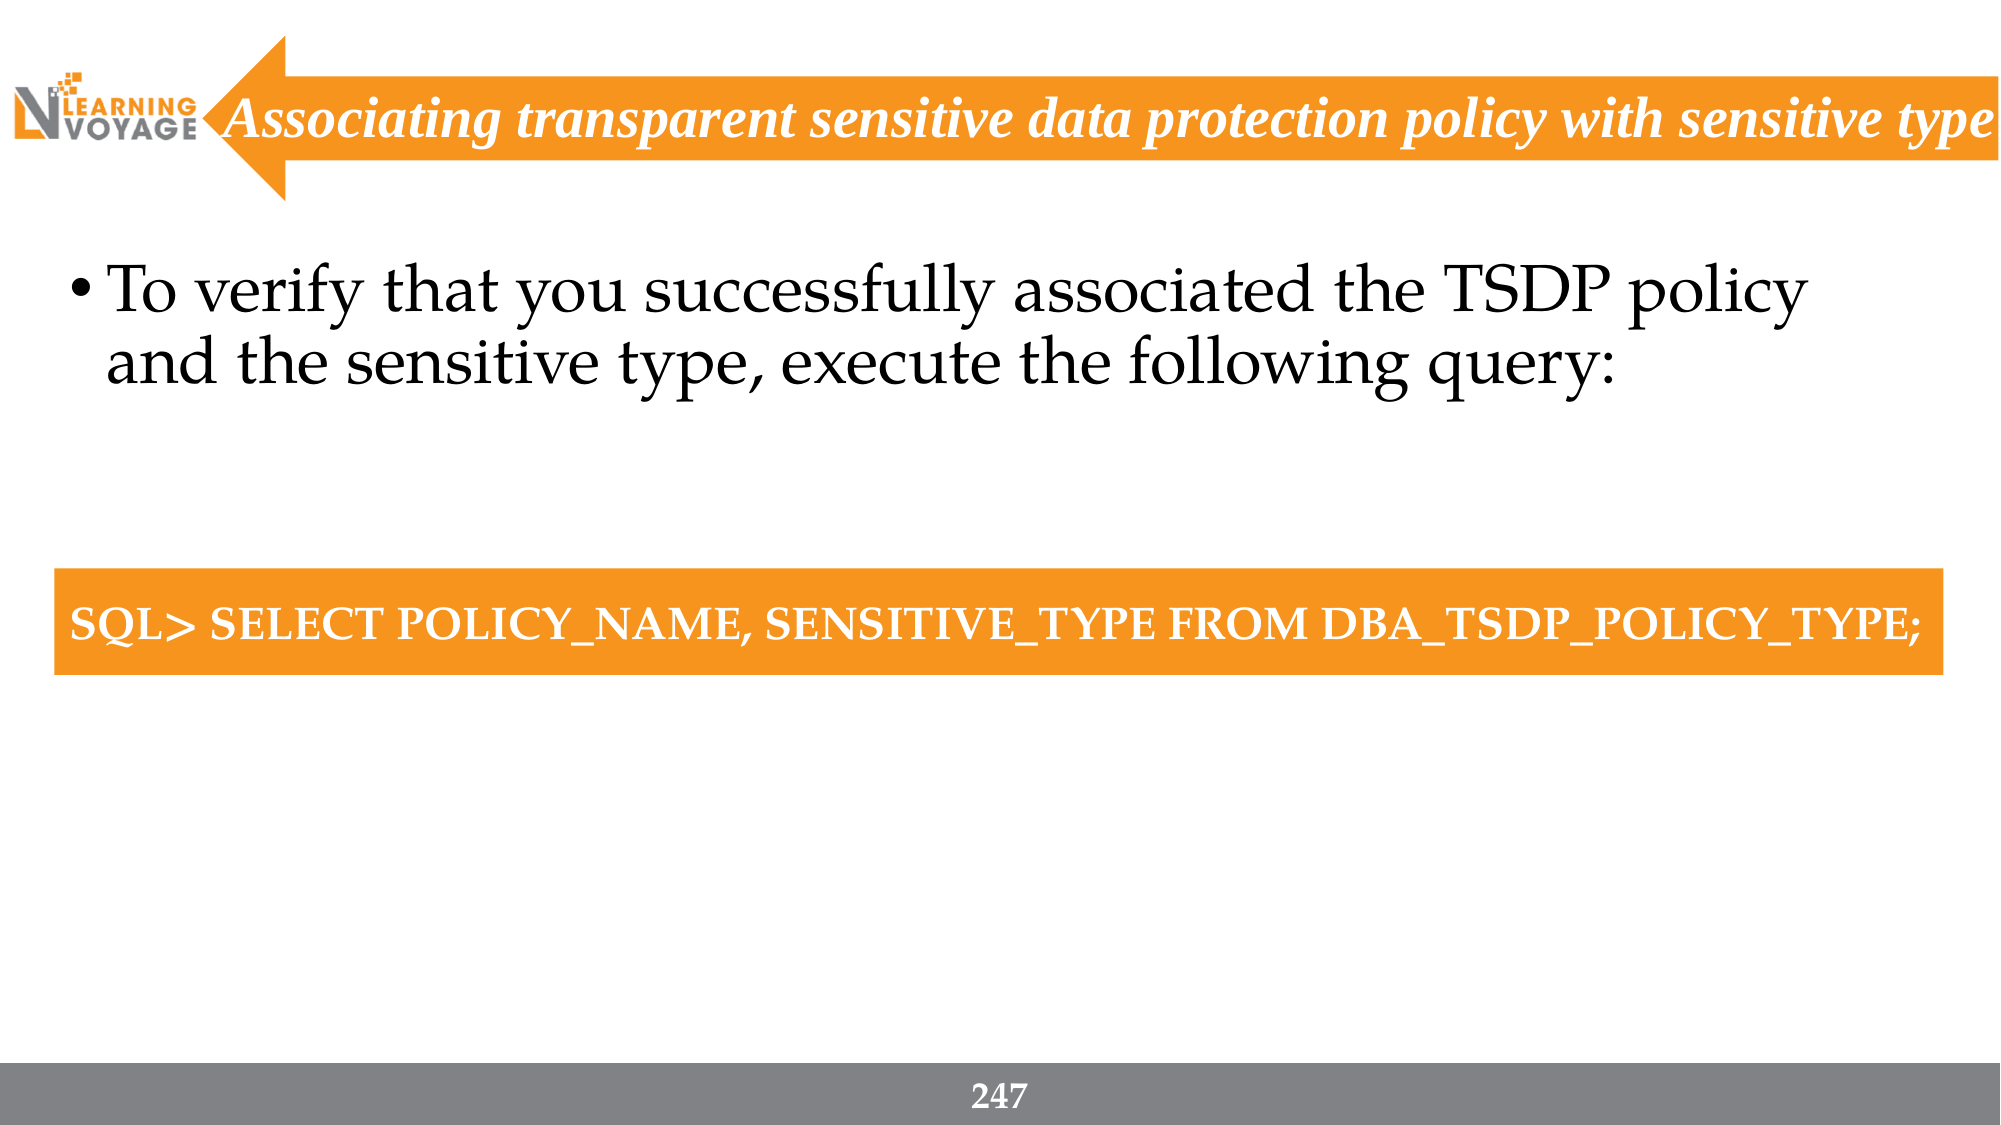

# Associating transparent sensitive data protection policy with sensitive type
To verify that you successfully associated the TSDP policy and the sensitive type, execute the following query:

SQL> SELECT POLICY_NAME, SENSITIVE_TYPE FROM DBA_TSDP_POLICY_TYPE;
247